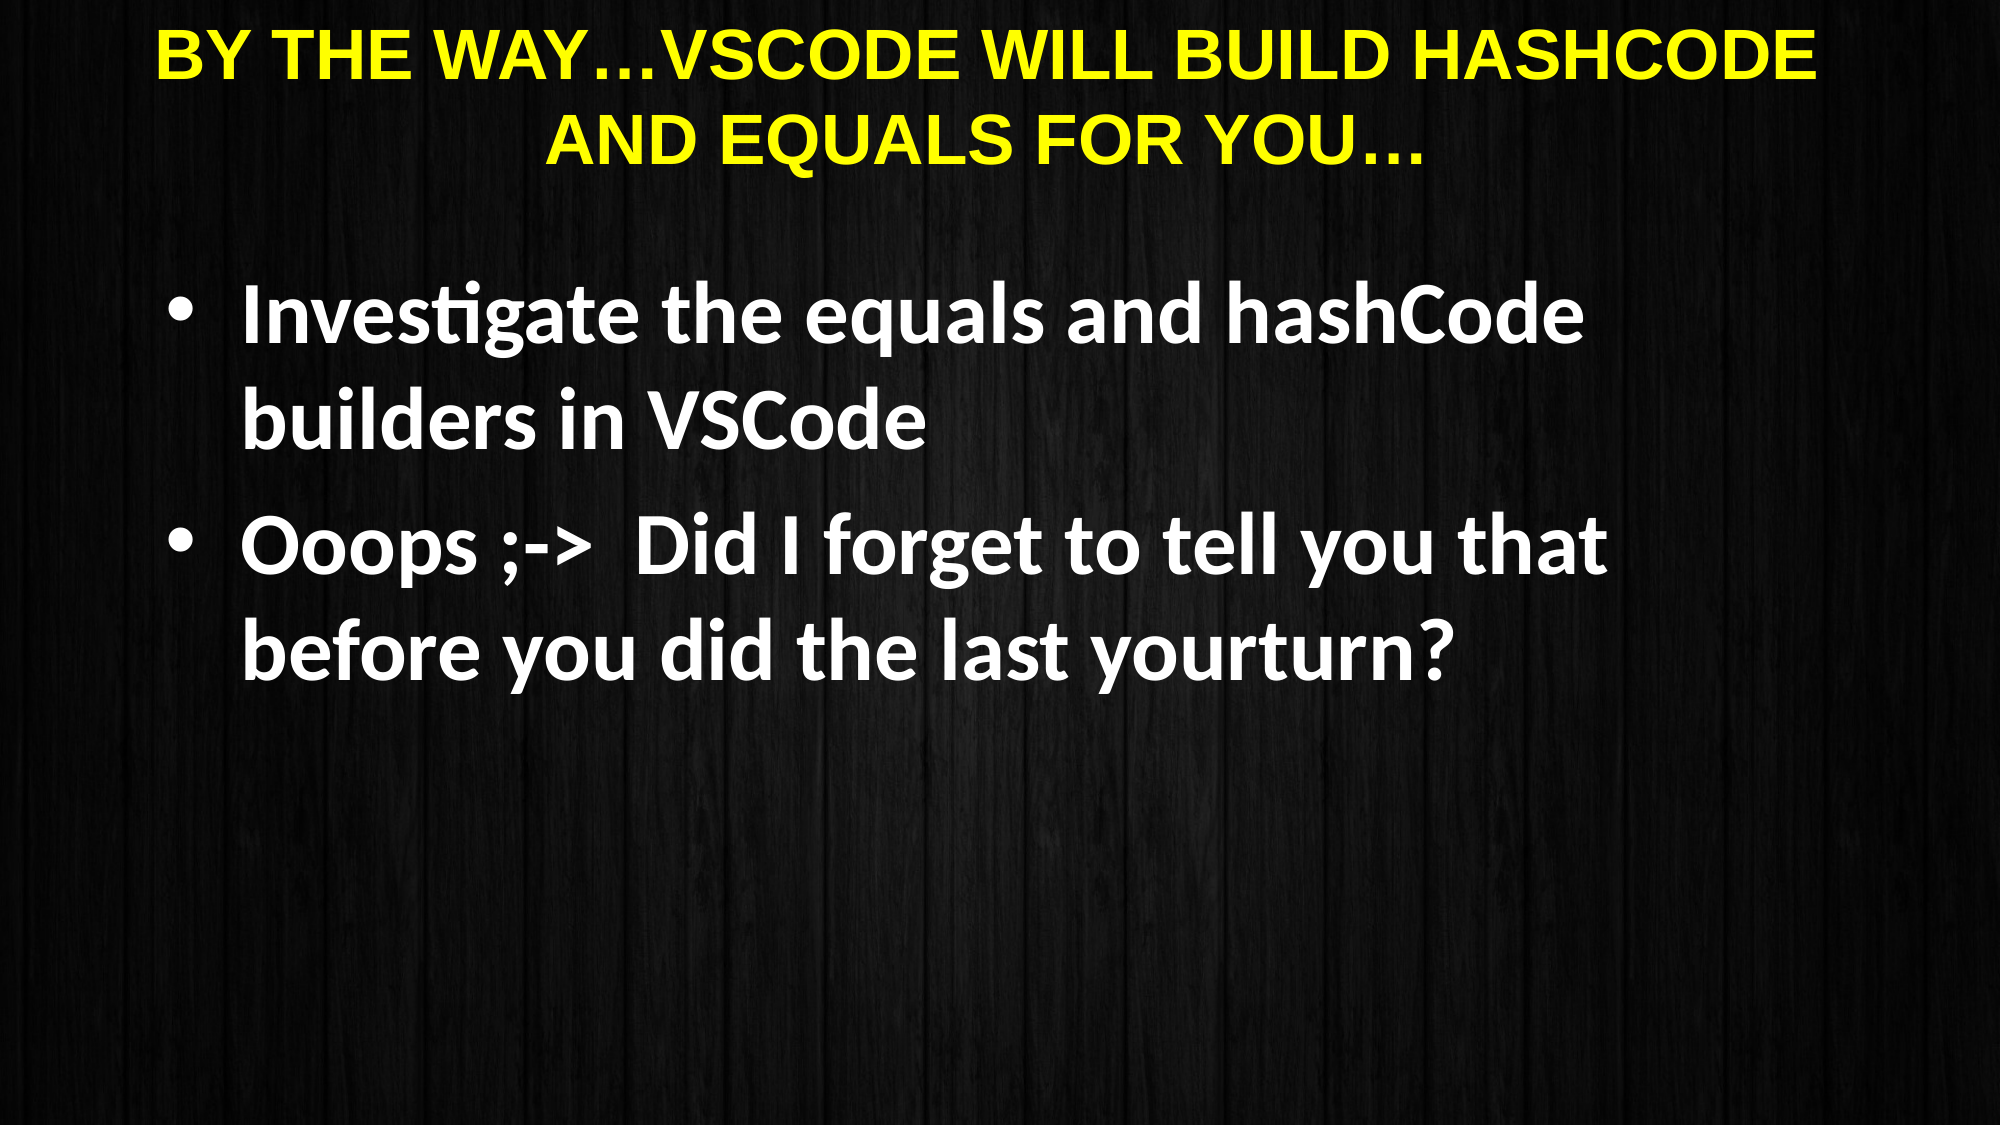

# By the way…VSCode will build Hashcode and equals for you…
Investigate the equals and hashCode builders in VSCode
Ooops ;->  Did I forget to tell you that before you did the last yourturn?